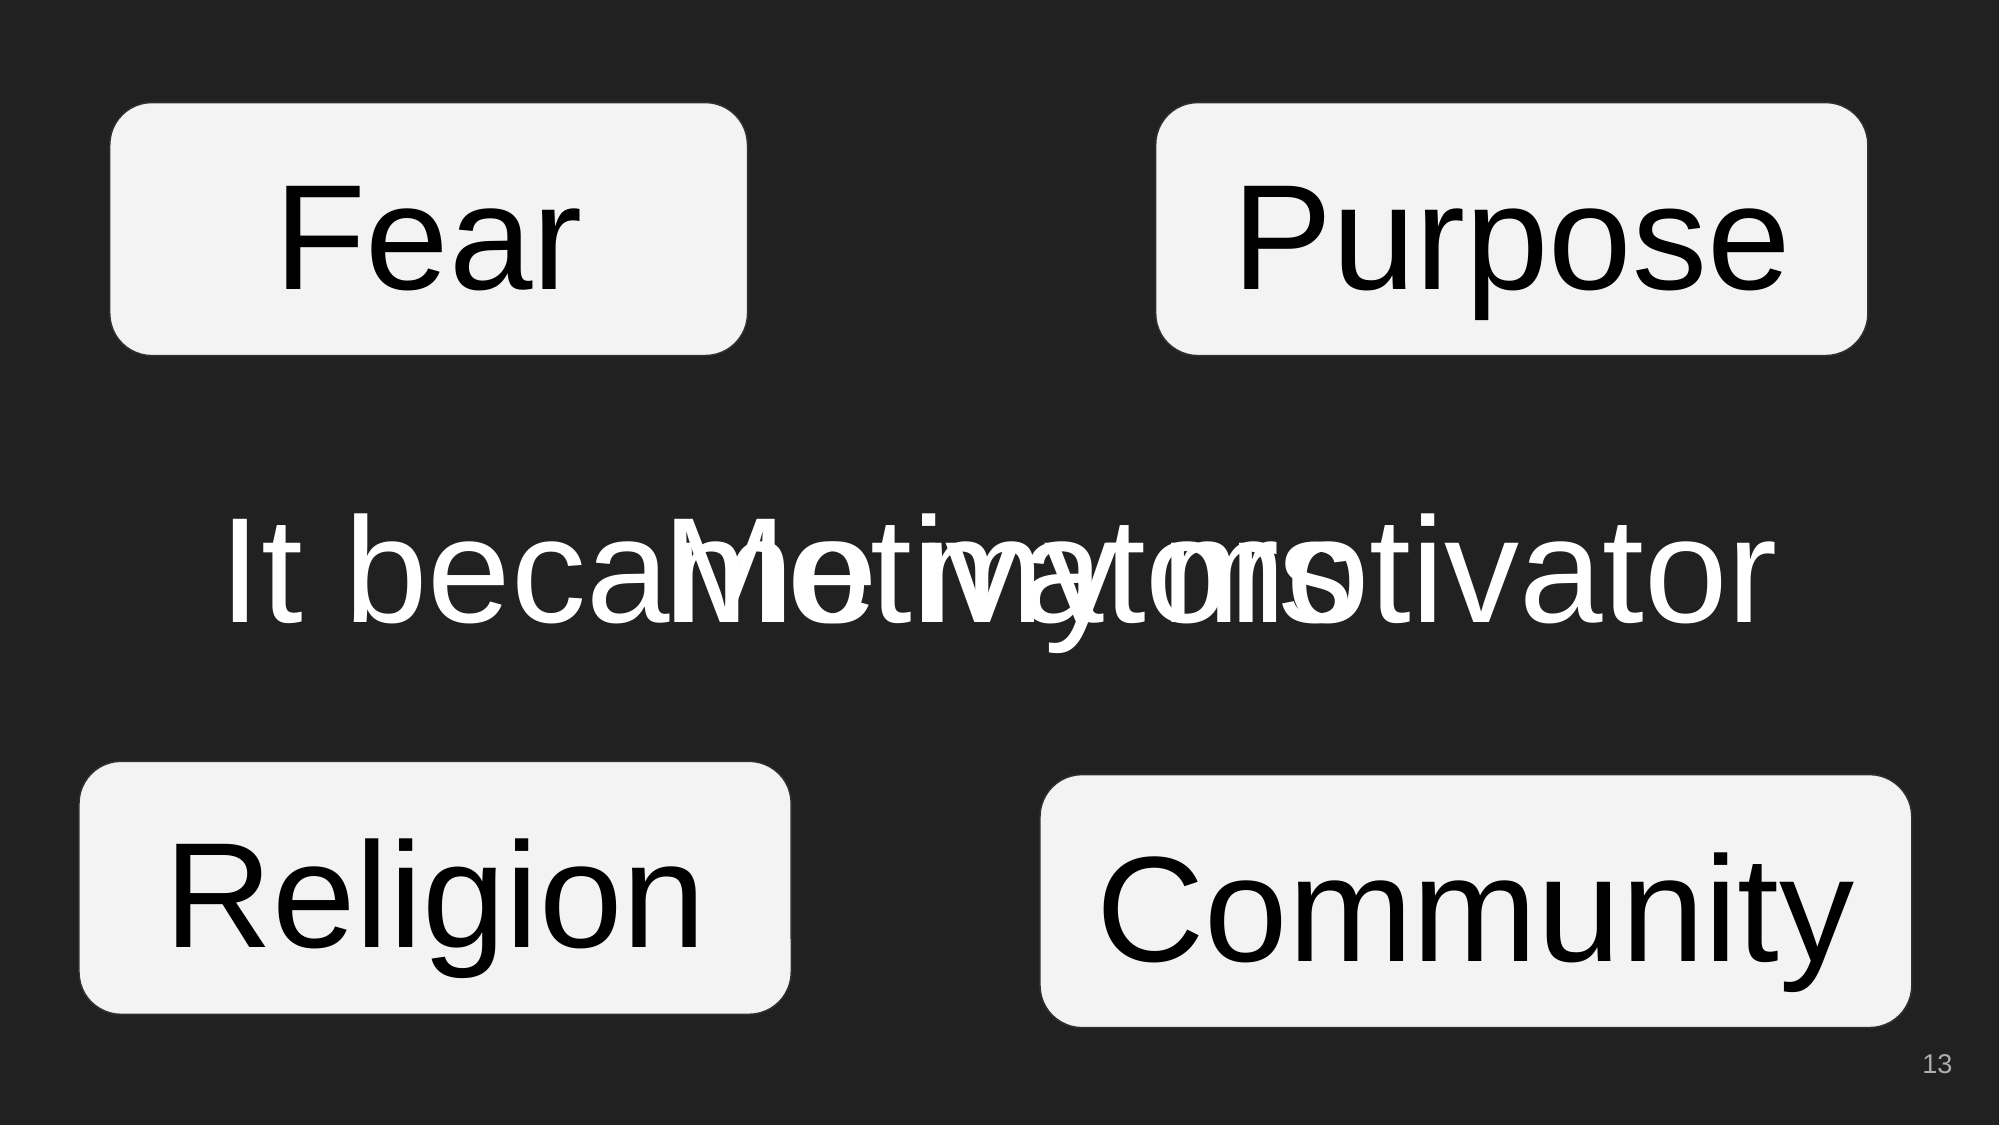

Fear
Purpose
# It became my motivator
Motivators
Religion
Community
13